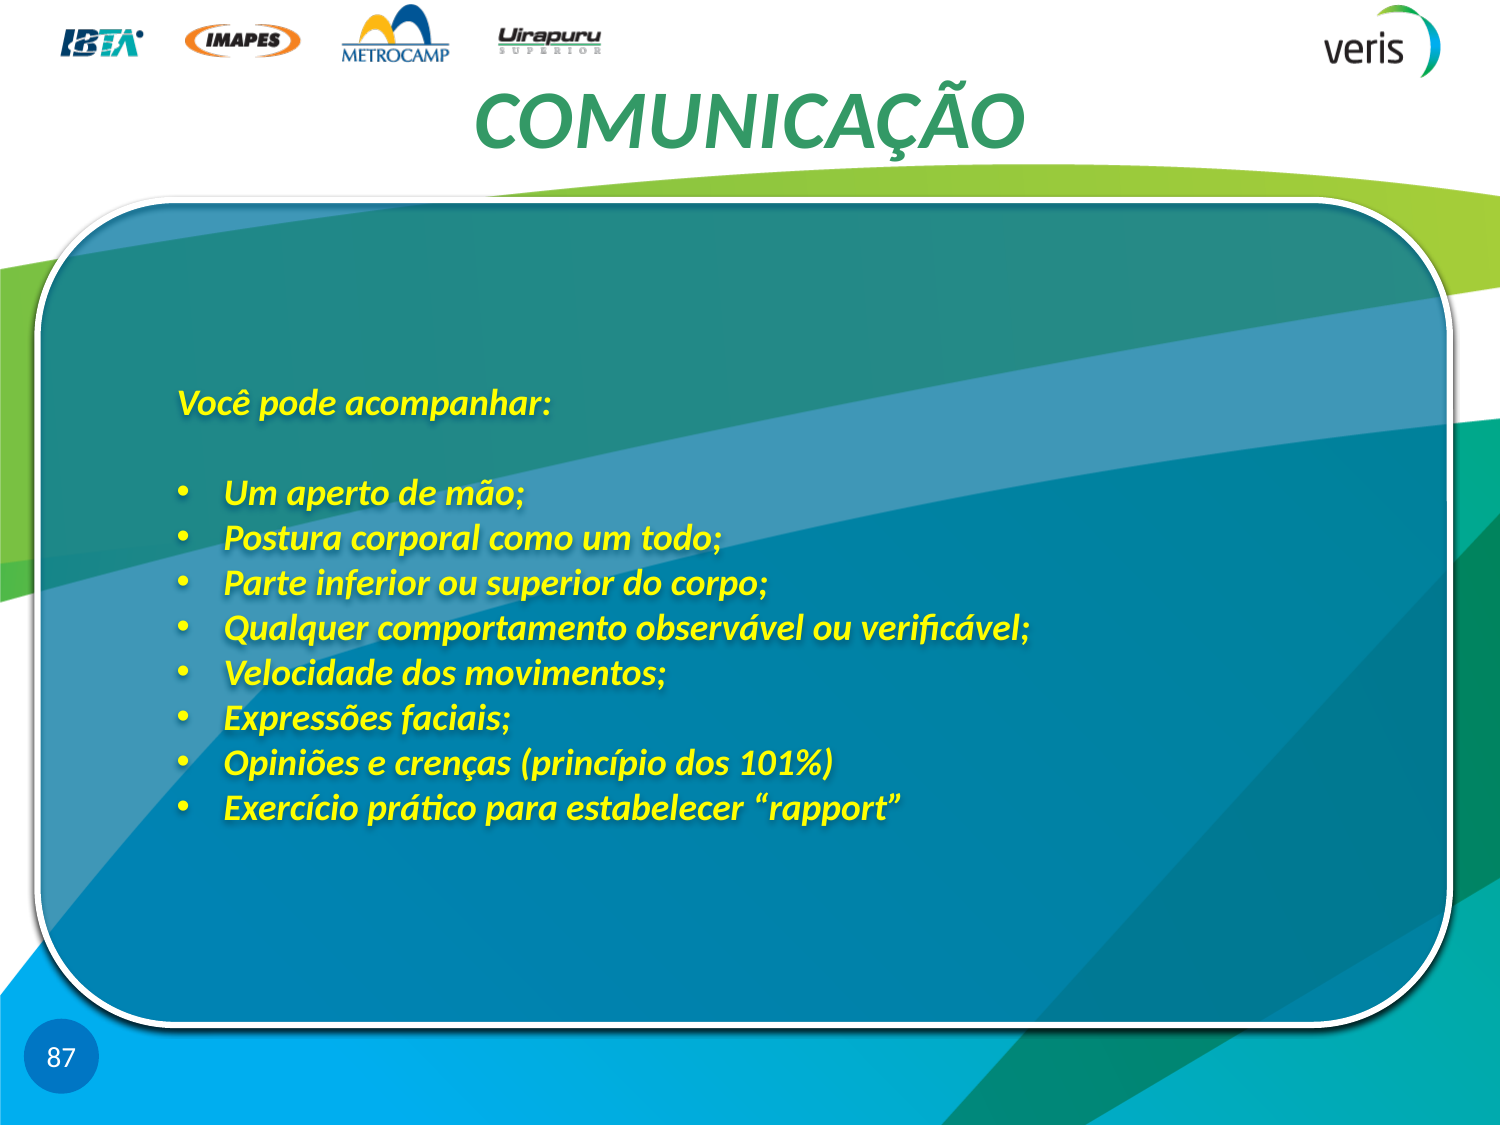

# COMUNICAÇÃO
Você pode acompanhar:

Um aperto de mão;
Postura corporal como um todo;
Parte inferior ou superior do corpo;
Qualquer comportamento observável ou verificável;
Velocidade dos movimentos;
Expressões faciais;
Opiniões e crenças (princípio dos 101%)
Exercício prático para estabelecer “rapport”

87